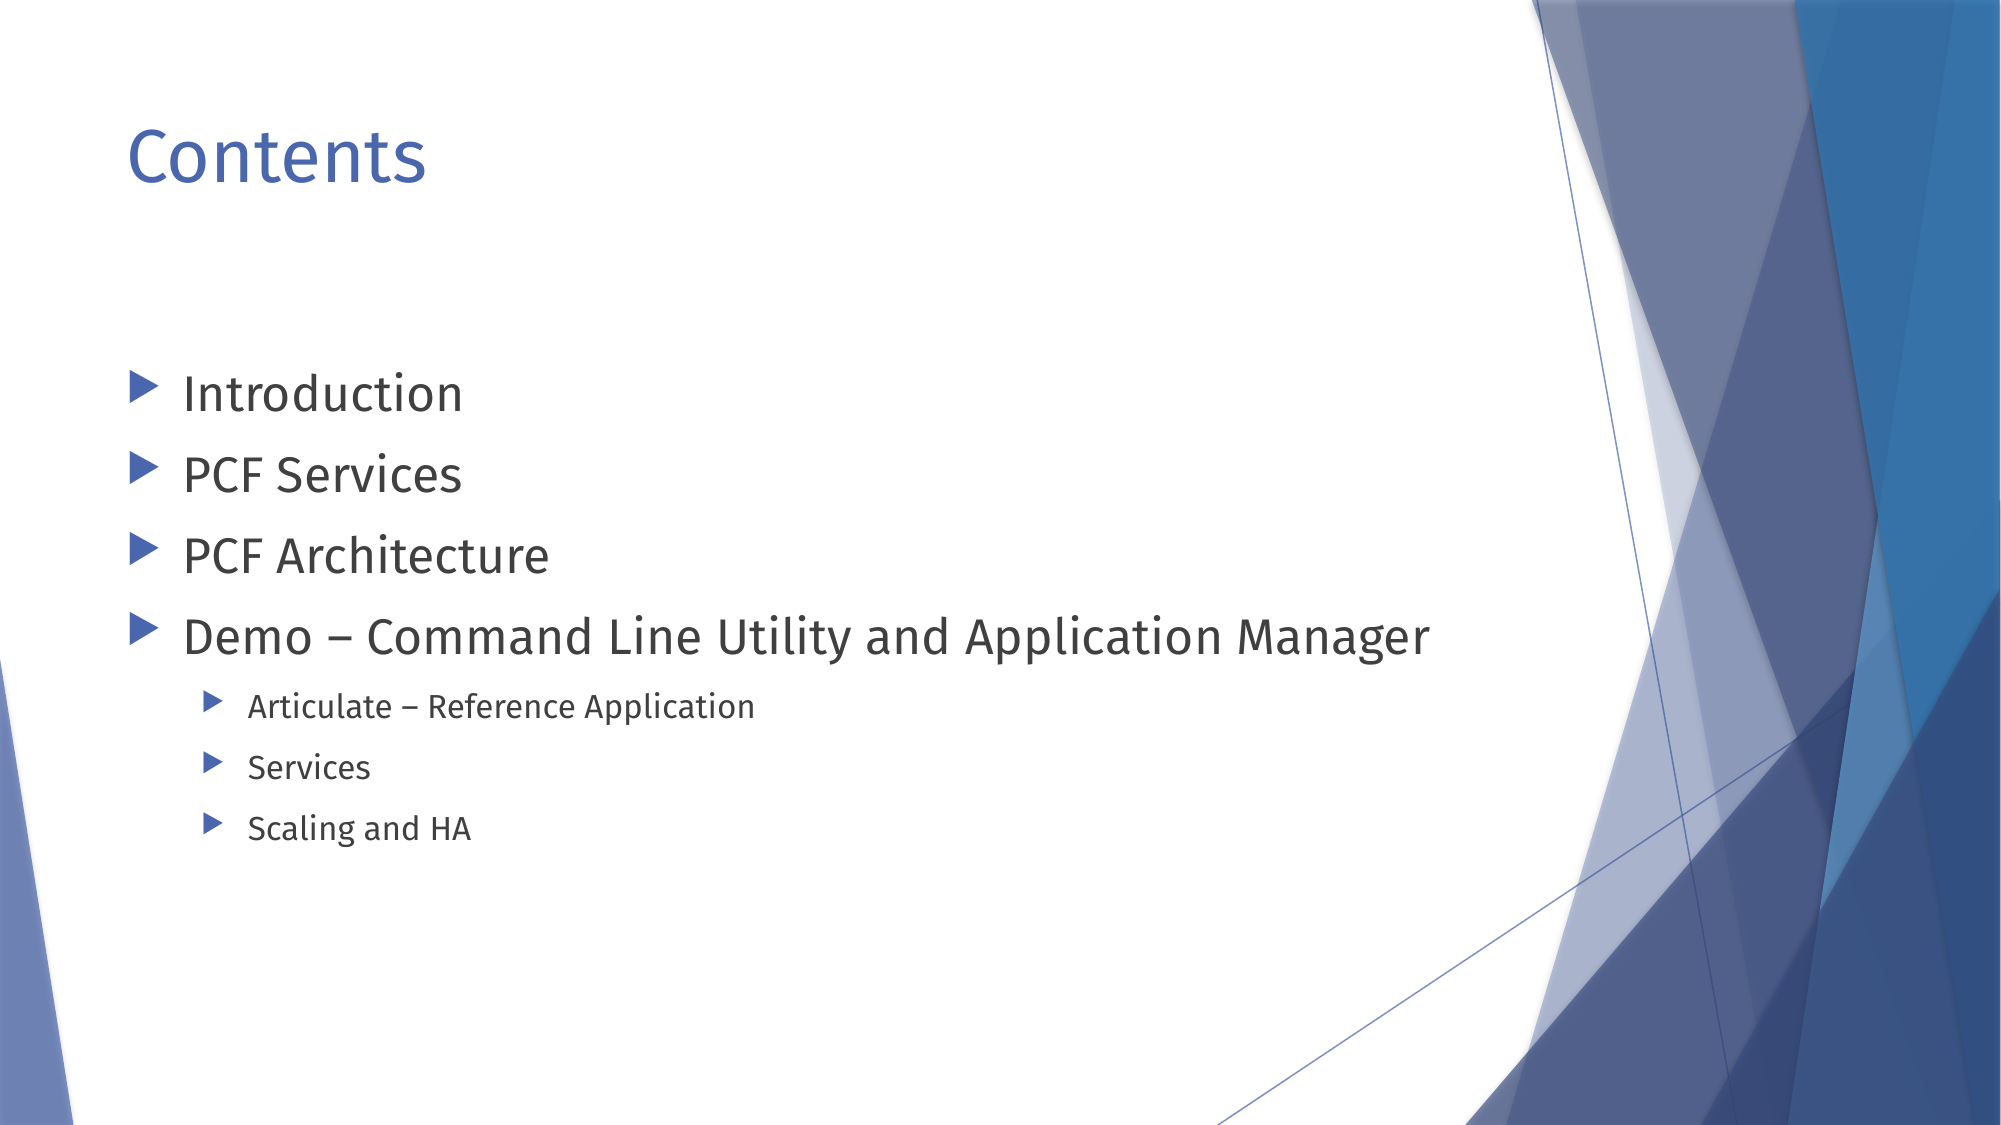

# Contents
Introduction
PCF Services
PCF Architecture
Demo – Command Line Utility and Application Manager
Articulate – Reference Application
Services
Scaling and HA